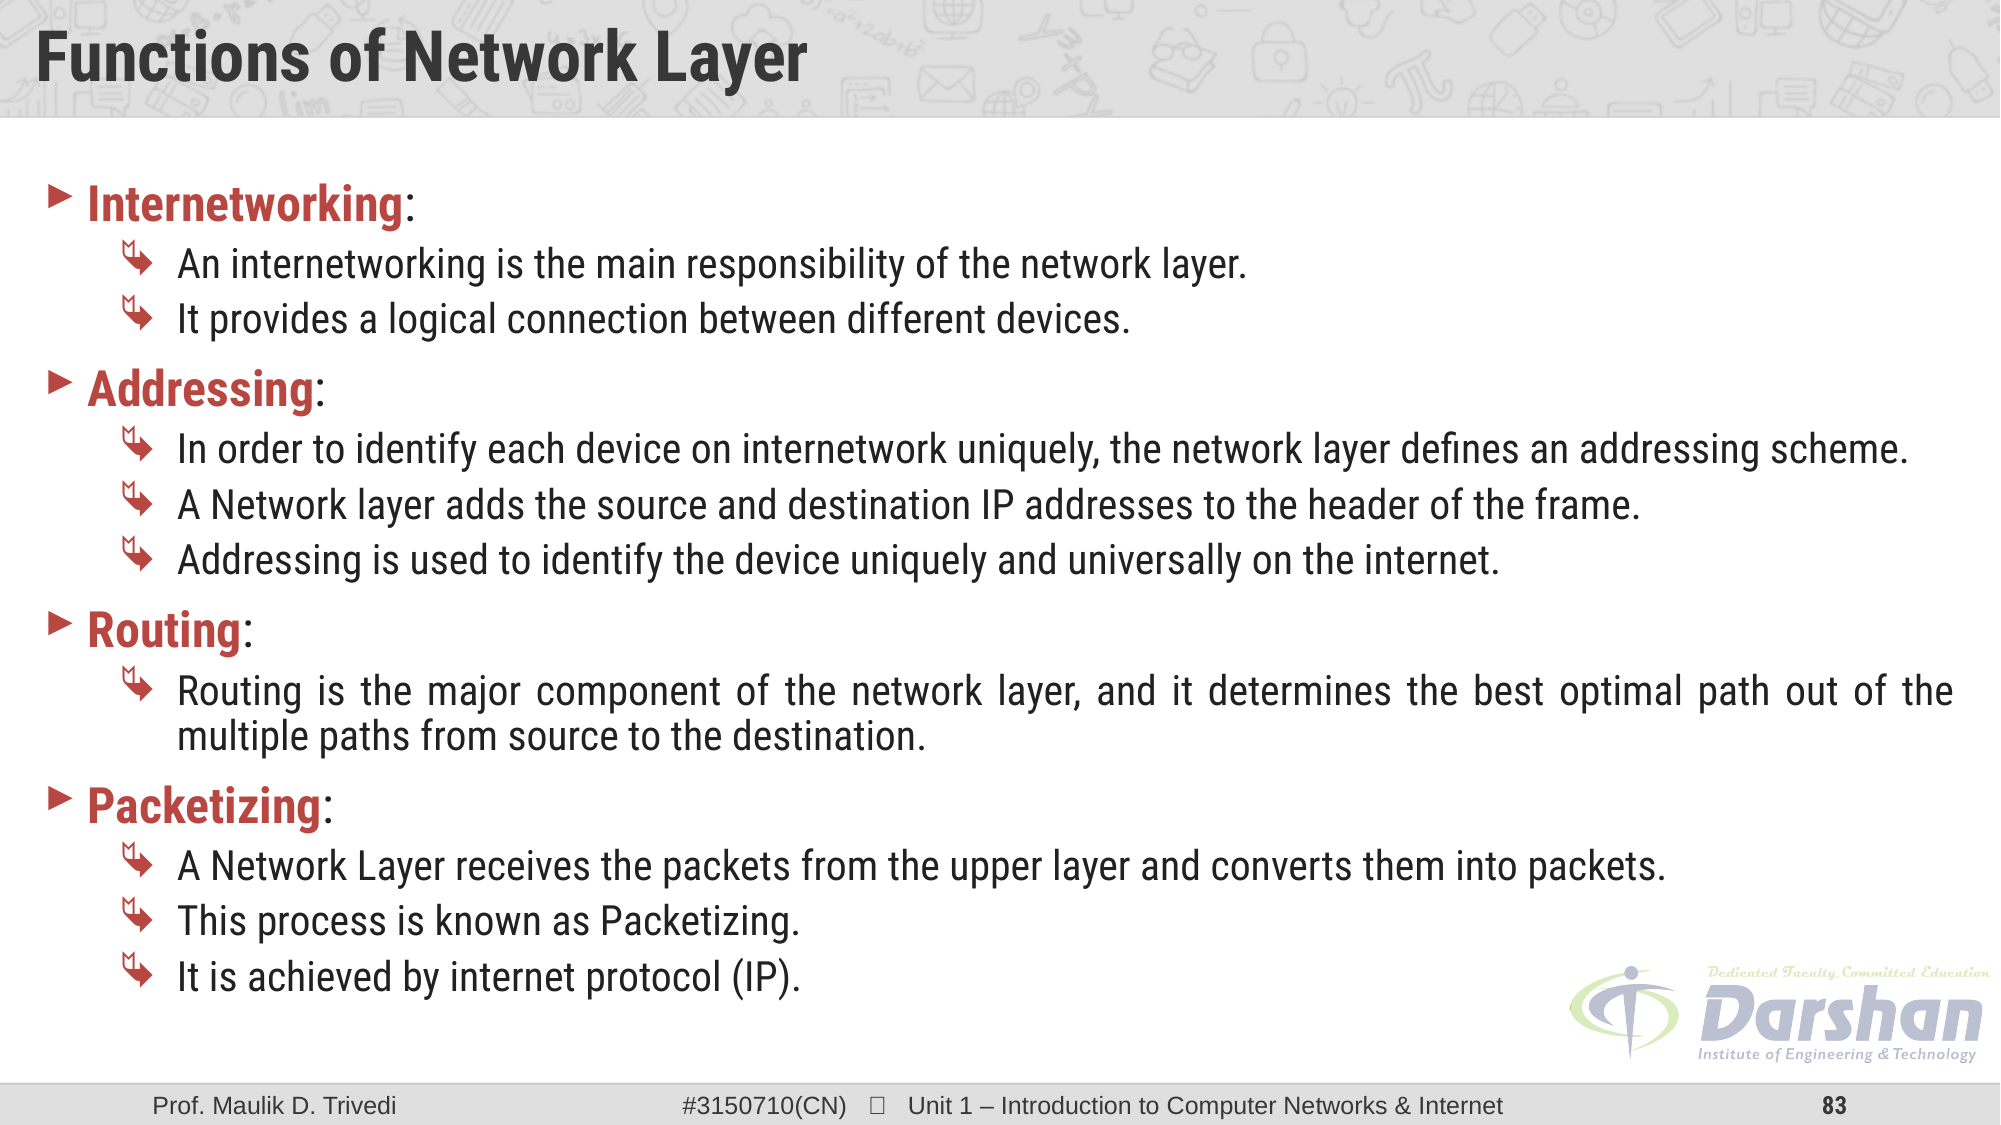

# Functions of Network Layer
Internetworking:
An internetworking is the main responsibility of the network layer.
It provides a logical connection between different devices.
Addressing:
In order to identify each device on internetwork uniquely, the network layer defines an addressing scheme.
A Network layer adds the source and destination IP addresses to the header of the frame.
Addressing is used to identify the device uniquely and universally on the internet.
Routing:
Routing is the major component of the network layer, and it determines the best optimal path out of the multiple paths from source to the destination.
Packetizing:
A Network Layer receives the packets from the upper layer and converts them into packets.
This process is known as Packetizing.
It is achieved by internet protocol (IP).